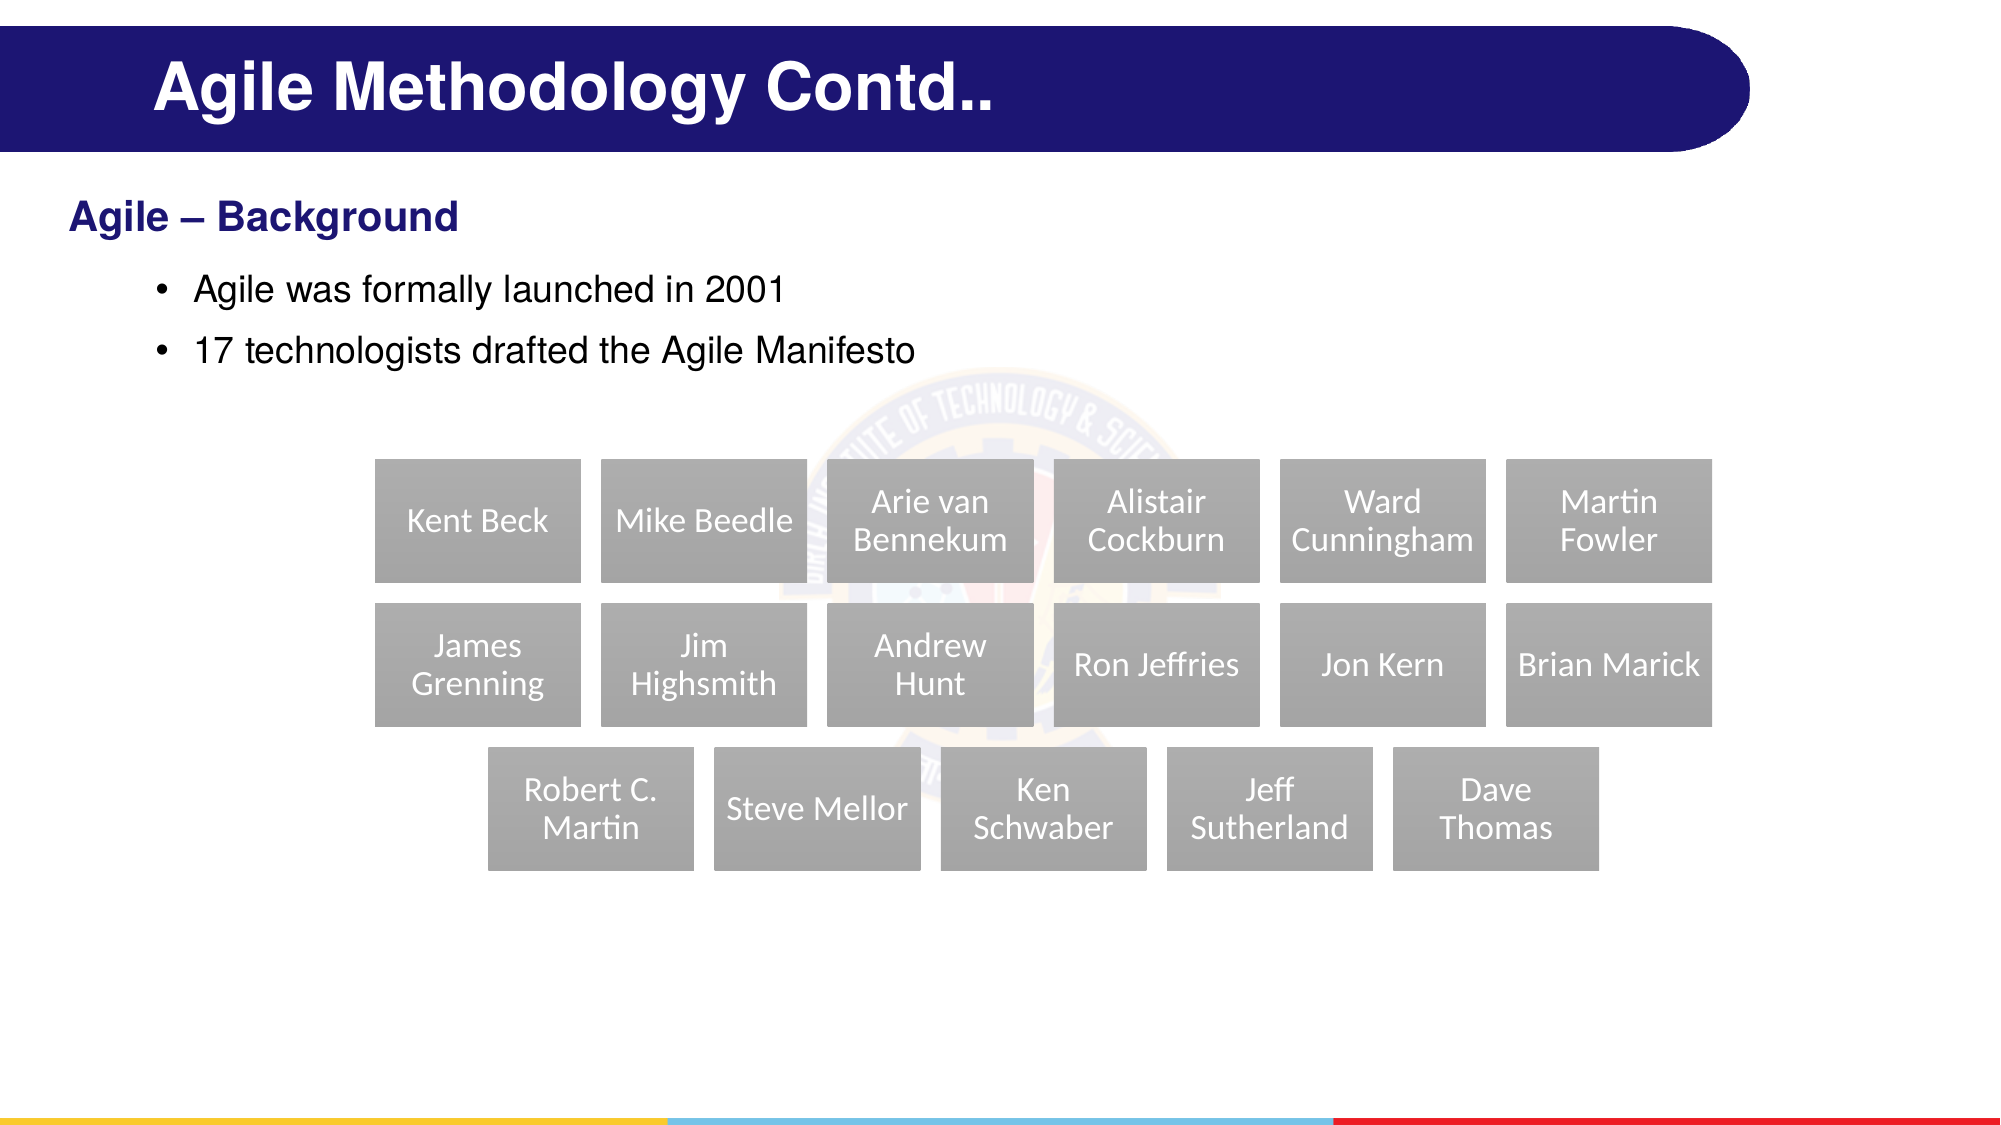

# Agile Methodology Contd..
Agile – Background
Agile was formally launched in 2001
17 technologists drafted the Agile Manifesto
Kent Beck
Mike Beedle
Arie van Bennekum
Alistair Cockburn
Ward Cunningham
Martin Fowler
James Grenning
Jim Highsmith
Andrew Hunt
Ron Jeffries
Jon Kern
Brian Marick
Robert C. Martin
Steve Mellor
Ken Schwaber
Jeff Sutherland
Dave Thomas